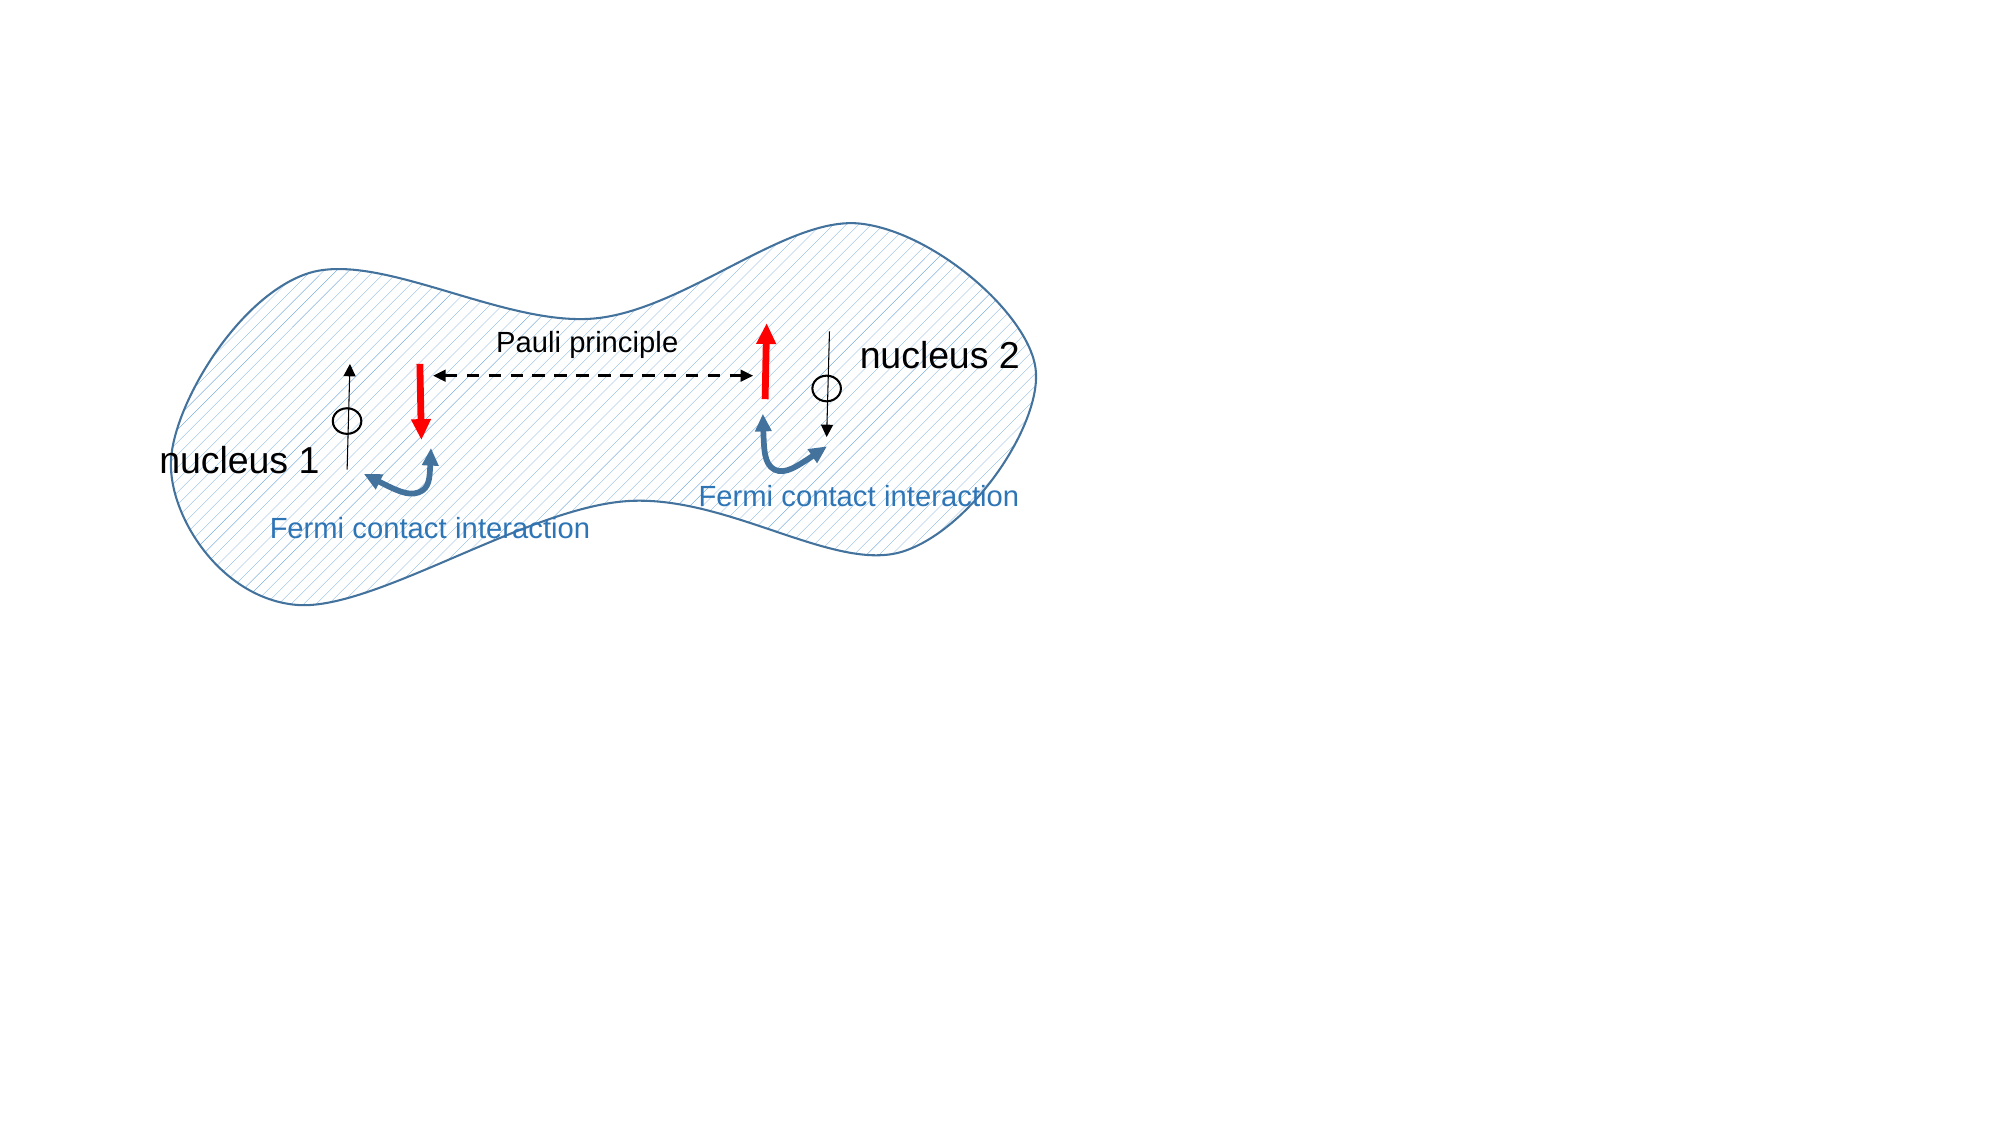

Pauli principle
nucleus 2

nucleus 1

Fermi contact interaction
Fermi contact interaction